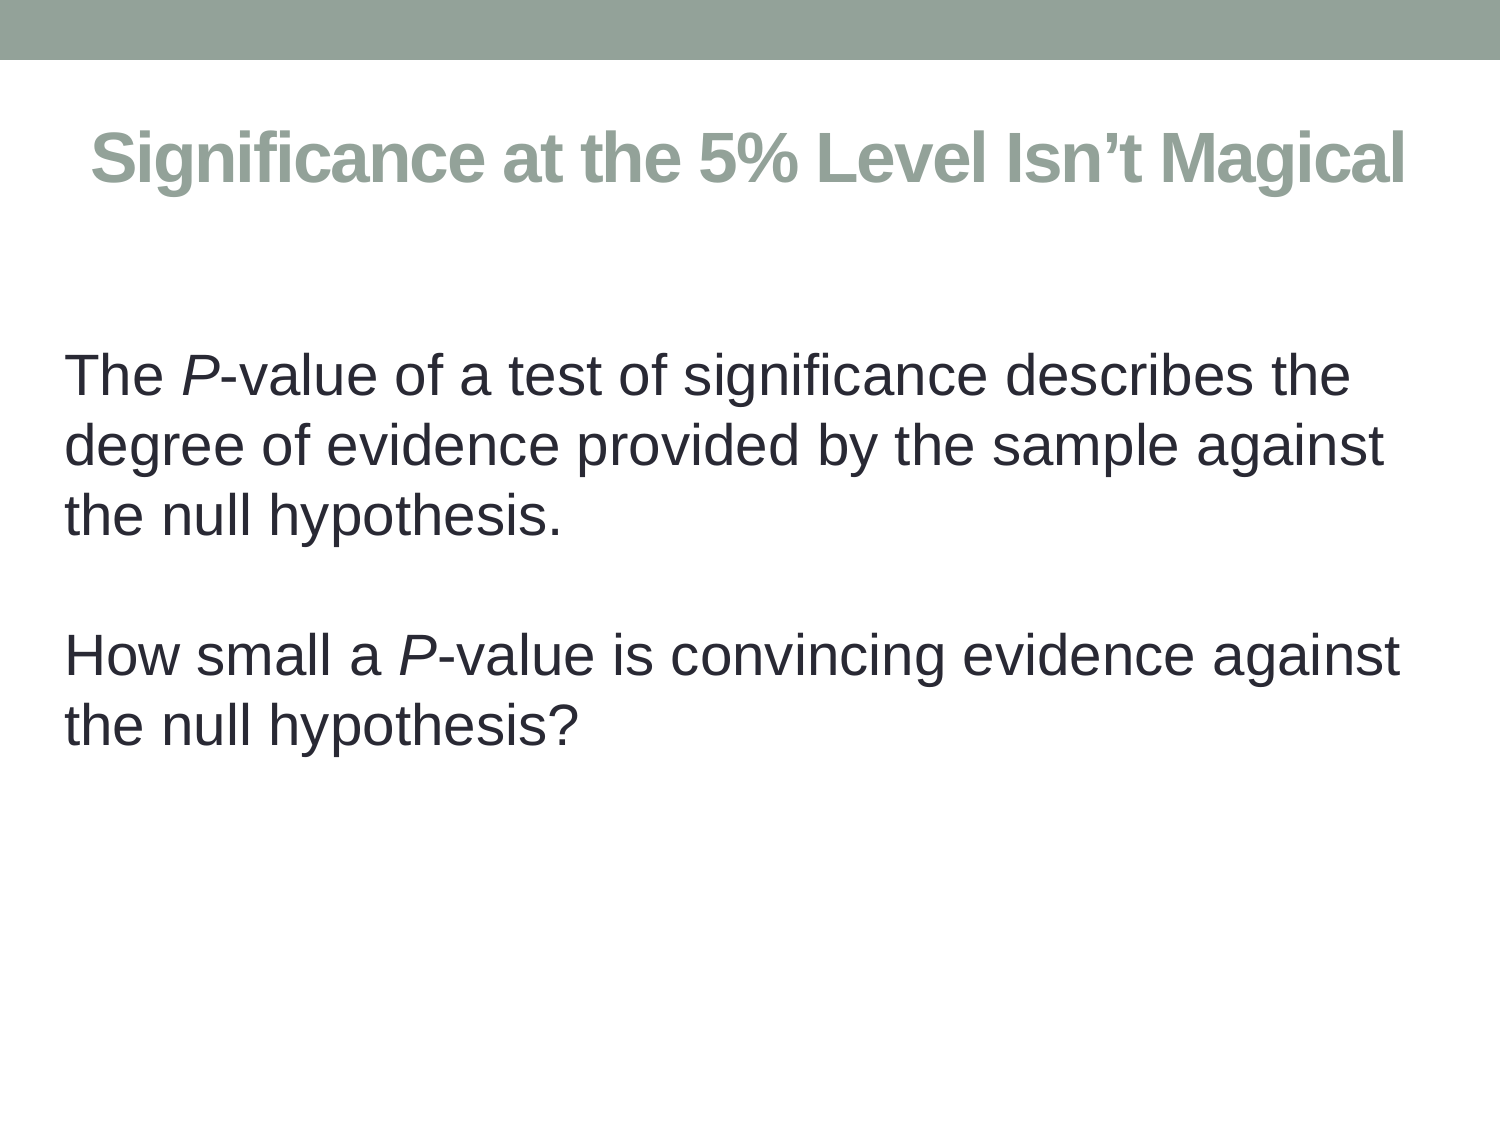

# Significance at the 5% Level Isn’t Magical
The P-value of a test of significance describes the degree of evidence provided by the sample against the null hypothesis.

How small a P-value is convincing evidence against the null hypothesis?